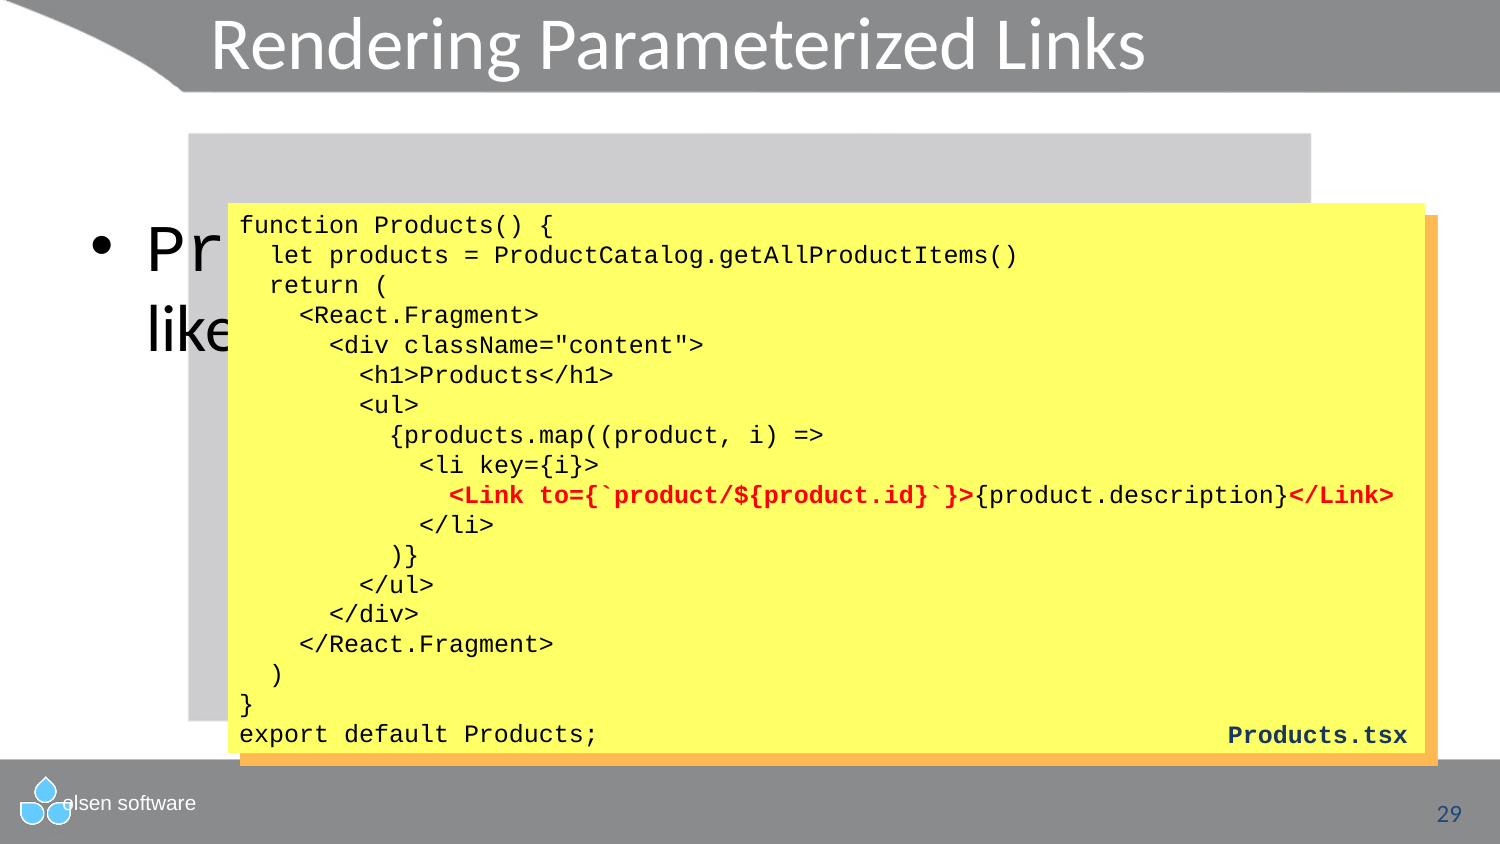

# Rendering Parameterized Links
Products.tsx renders parameterized links like so:
function Products() {
  let products = ProductCatalog.getAllProductItems()
  return (
    <React.Fragment>
      <div className="content">
        <h1>Products</h1>
        <ul>
          {products.map((product, i) =>
            <li key={i}>
              <Link to={`product/${product.id}`}>{product.description}</Link>
            </li>
          )}
        </ul>
      </div>
    </React.Fragment>
  )
}
export default Products;
Products.tsx
29